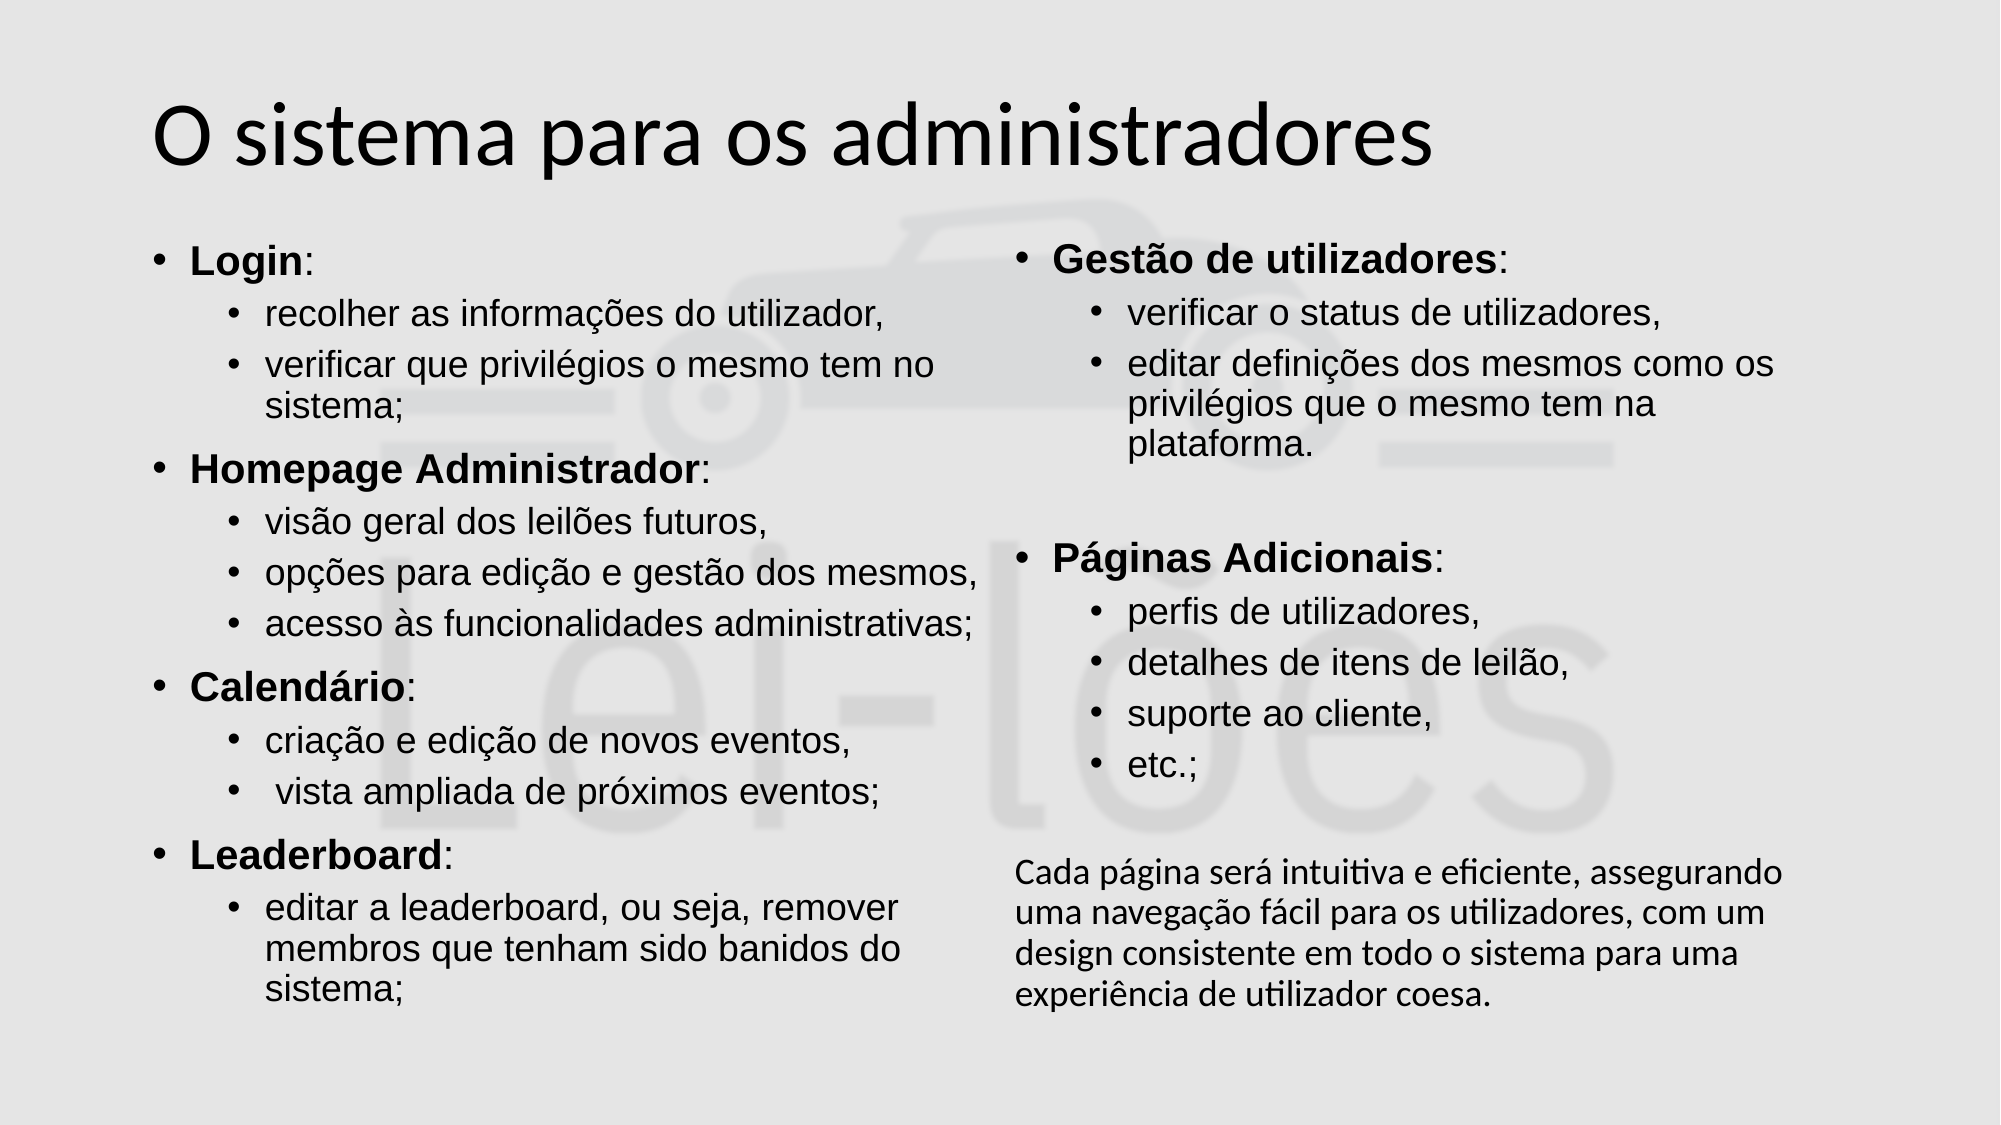

# O sistema para os administradores
Gestão de utilizadores:
verificar o status de utilizadores,
editar definições dos mesmos como os privilégios que o mesmo tem na plataforma.

Páginas Adicionais:
perfis de utilizadores,
detalhes de itens de leilão,
suporte ao cliente,
etc.;

Cada página será intuitiva e eficiente, assegurando uma navegação fácil para os utilizadores, com um design consistente em todo o sistema para uma experiência de utilizador coesa.
Login:
recolher as informações do utilizador,
verificar que privilégios o mesmo tem no sistema;
Homepage Administrador:
visão geral dos leilões futuros,
opções para edição e gestão dos mesmos,
acesso às funcionalidades administrativas;
Calendário:
criação e edição de novos eventos,
 vista ampliada de próximos eventos;
Leaderboard:
editar a leaderboard, ou seja, remover membros que tenham sido banidos do sistema;